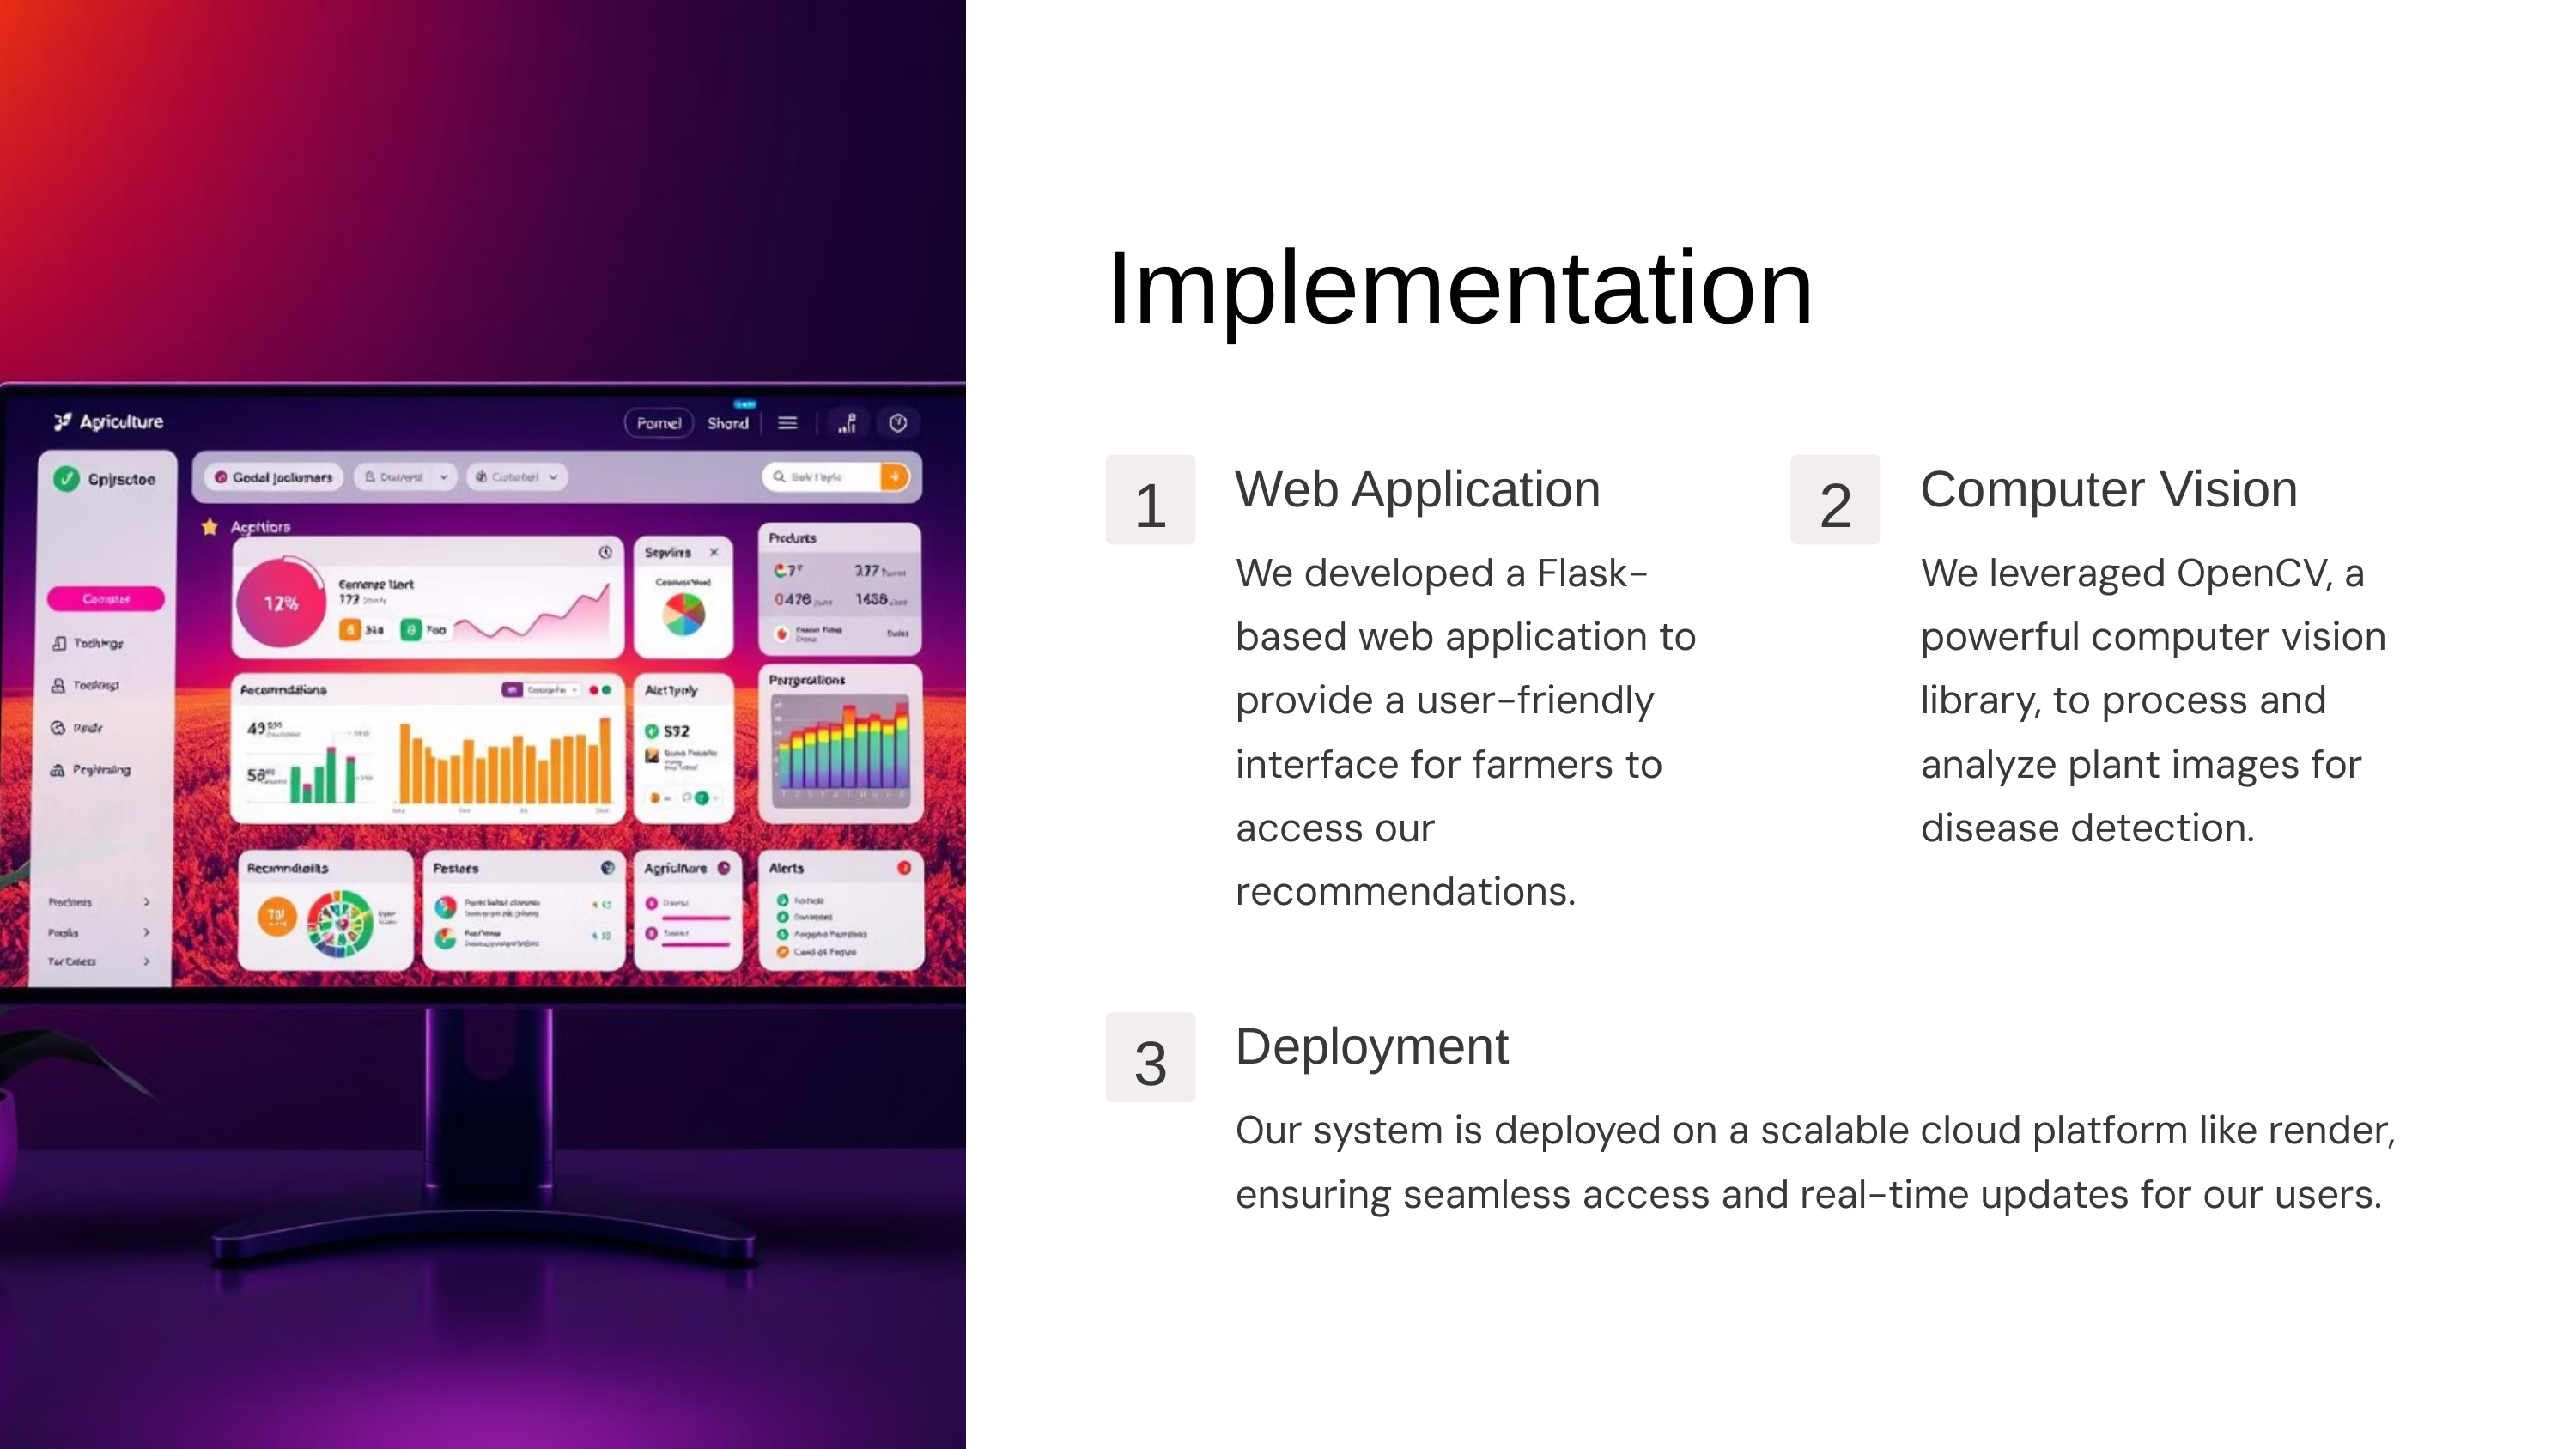

Implementation
Web Application
Computer Vision

1
2
We developed a Flask-based web application to provide a user-friendly interface for farmers to access our recommendations.
We leveraged OpenCV, a powerful computer vision library, to process and analyze plant images for disease detection.
Deployment

3
Our system is deployed on a scalable cloud platform like render, ensuring seamless access and real-time updates for our users.